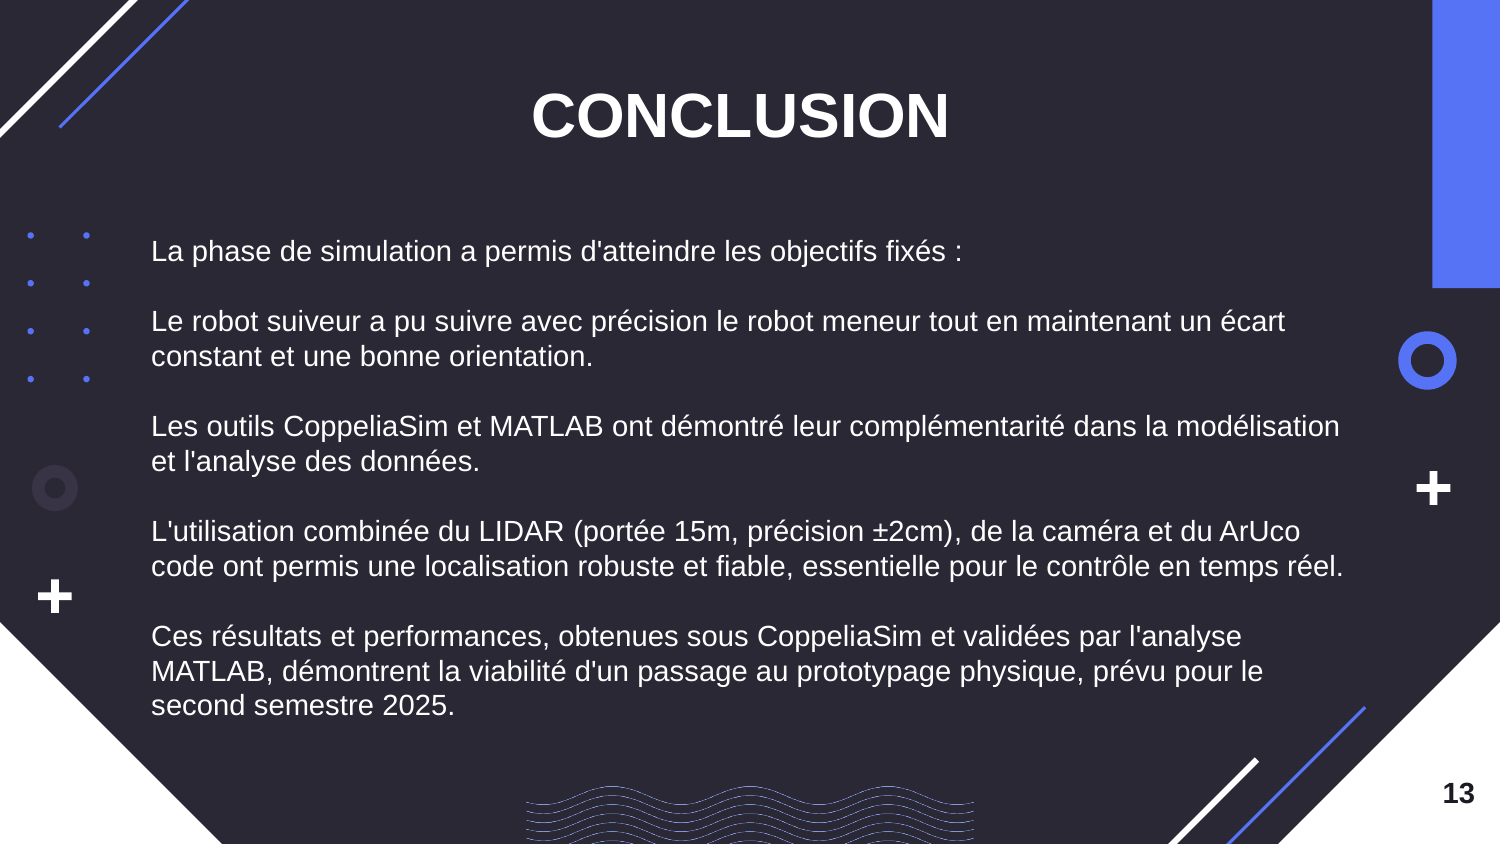

CONCLUSION
La phase de simulation a permis d'atteindre les objectifs fixés :

Le robot suiveur a pu suivre avec précision le robot meneur tout en maintenant un écart constant et une bonne orientation.

Les outils CoppeliaSim et MATLAB ont démontré leur complémentarité dans la modélisation et l'analyse des données.

L'utilisation combinée du LIDAR (portée 15m, précision ±2cm), de la caméra et du ArUco code ont permis une localisation robuste et fiable, essentielle pour le contrôle en temps réel.

Ces résultats et performances, obtenues sous CoppeliaSim et validées par l'analyse MATLAB, démontrent la viabilité d'un passage au prototypage physique, prévu pour le second semestre 2025.
13